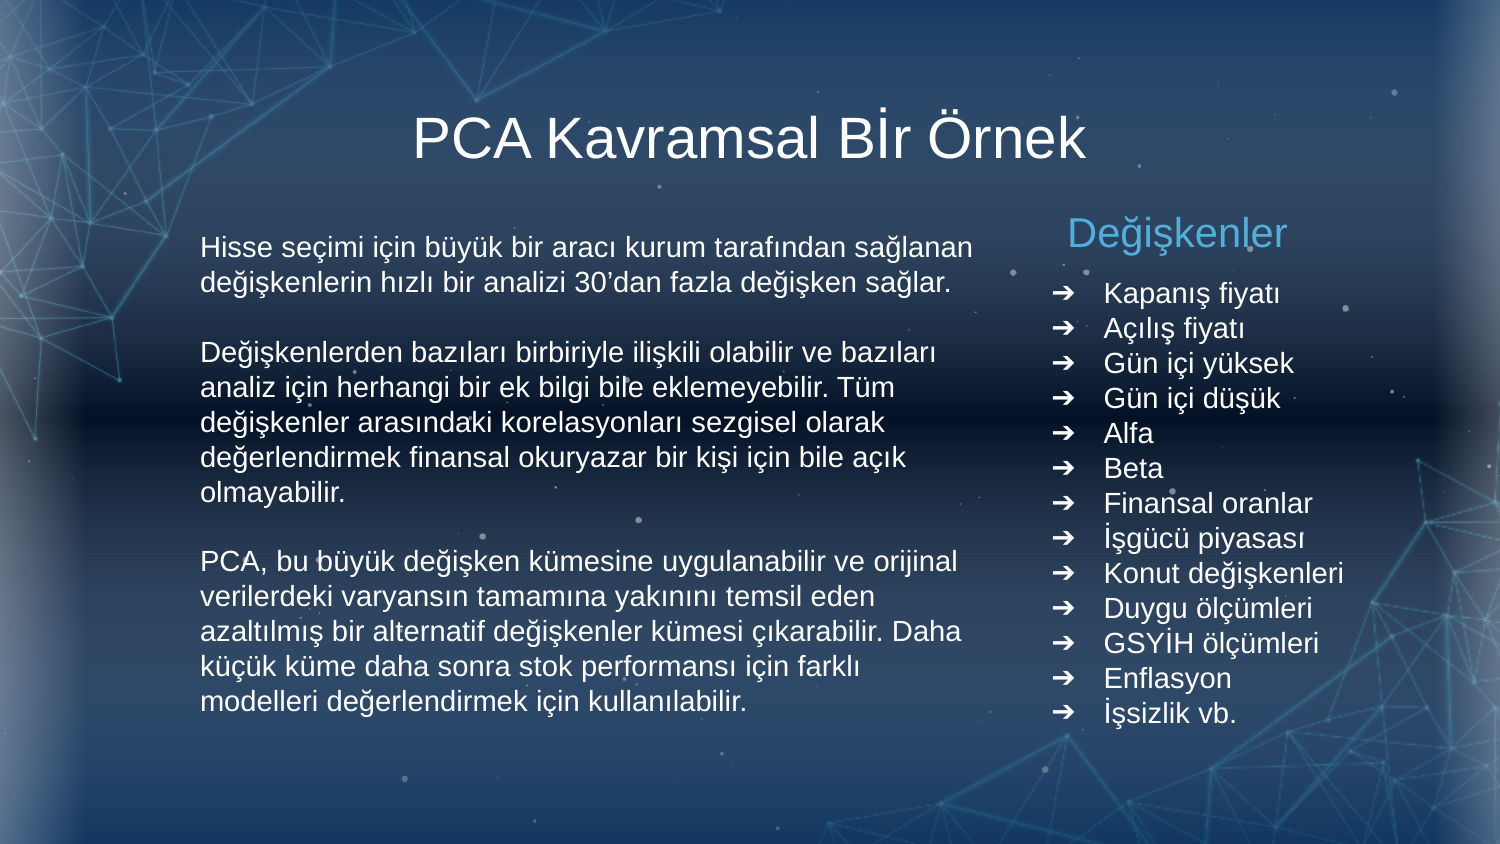

# PCA Kavramsal Bİr Örnek
Değişkenler
Hisse seçimi için büyük bir aracı kurum tarafından sağlanan değişkenlerin hızlı bir analizi 30’dan fazla değişken sağlar.

Değişkenlerden bazıları birbiriyle ilişkili olabilir ve bazıları analiz için herhangi bir ek bilgi bile eklemeyebilir. Tüm değişkenler arasındaki korelasyonları sezgisel olarak değerlendirmek finansal okuryazar bir kişi için bile açık olmayabilir.

PCA, bu büyük değişken kümesine uygulanabilir ve orijinal verilerdeki varyansın tamamına yakınını temsil eden azaltılmış bir alternatif değişkenler kümesi çıkarabilir. Daha küçük küme daha sonra stok performansı için farklı modelleri değerlendirmek için kullanılabilir.
Kapanış fiyatı
Açılış fiyatı
Gün içi yüksek
Gün içi düşük
Alfa
Beta
Finansal oranlar
İşgücü piyasası
Konut değişkenleri
Duygu ölçümleri
GSYİH ölçümleri
Enflasyon
İşsizlik vb.